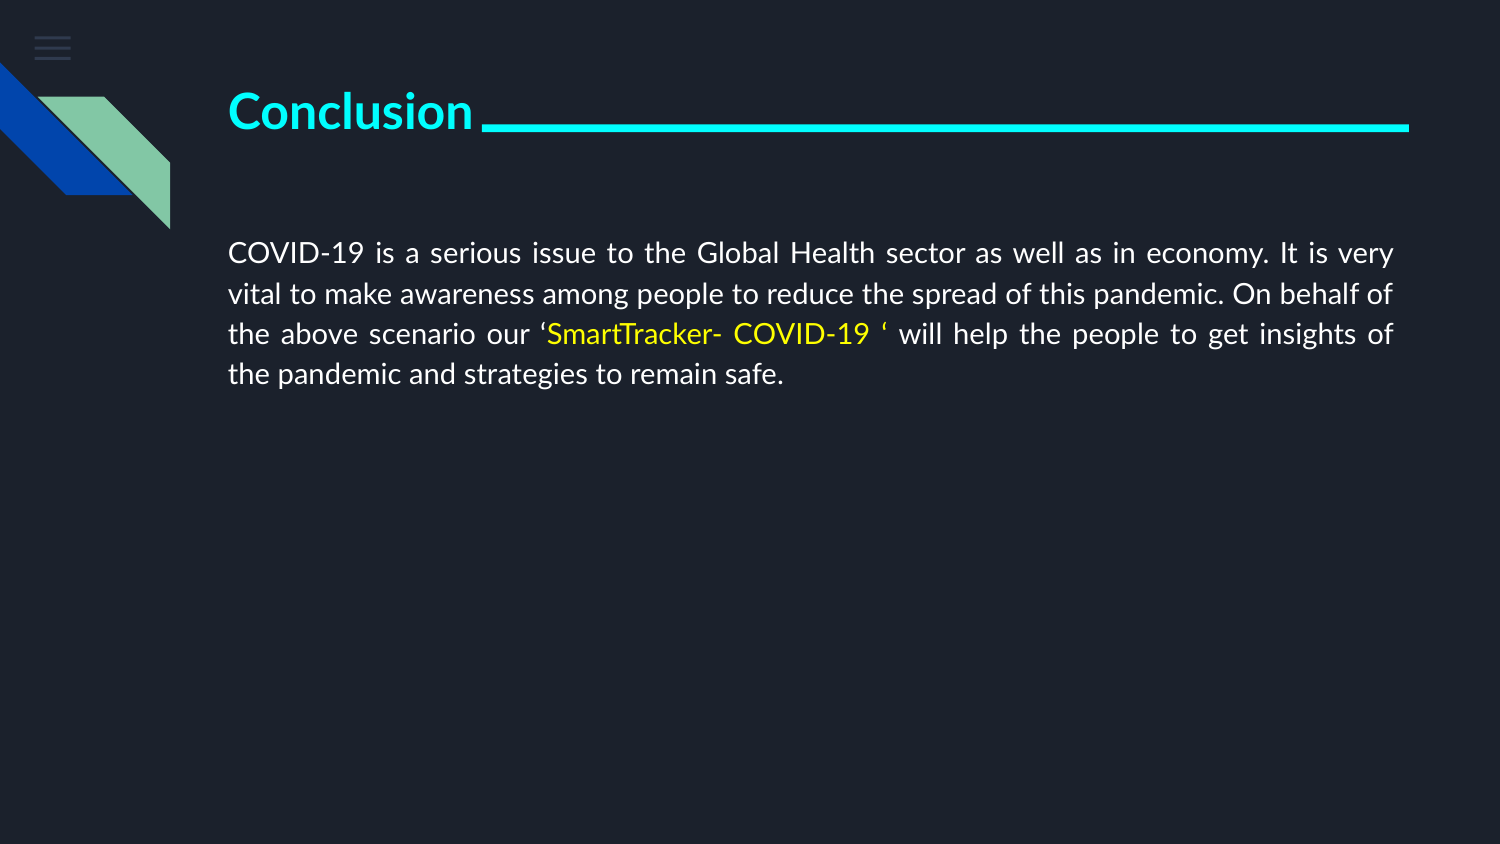

# Conclusion

COVID-19 is a serious issue to the Global Health sector as well as in economy. It is very vital to make awareness among people to reduce the spread of this pandemic. On behalf of the above scenario our ‘SmartTracker- COVID-19 ‘ will help the people to get insights of the pandemic and strategies to remain safe.